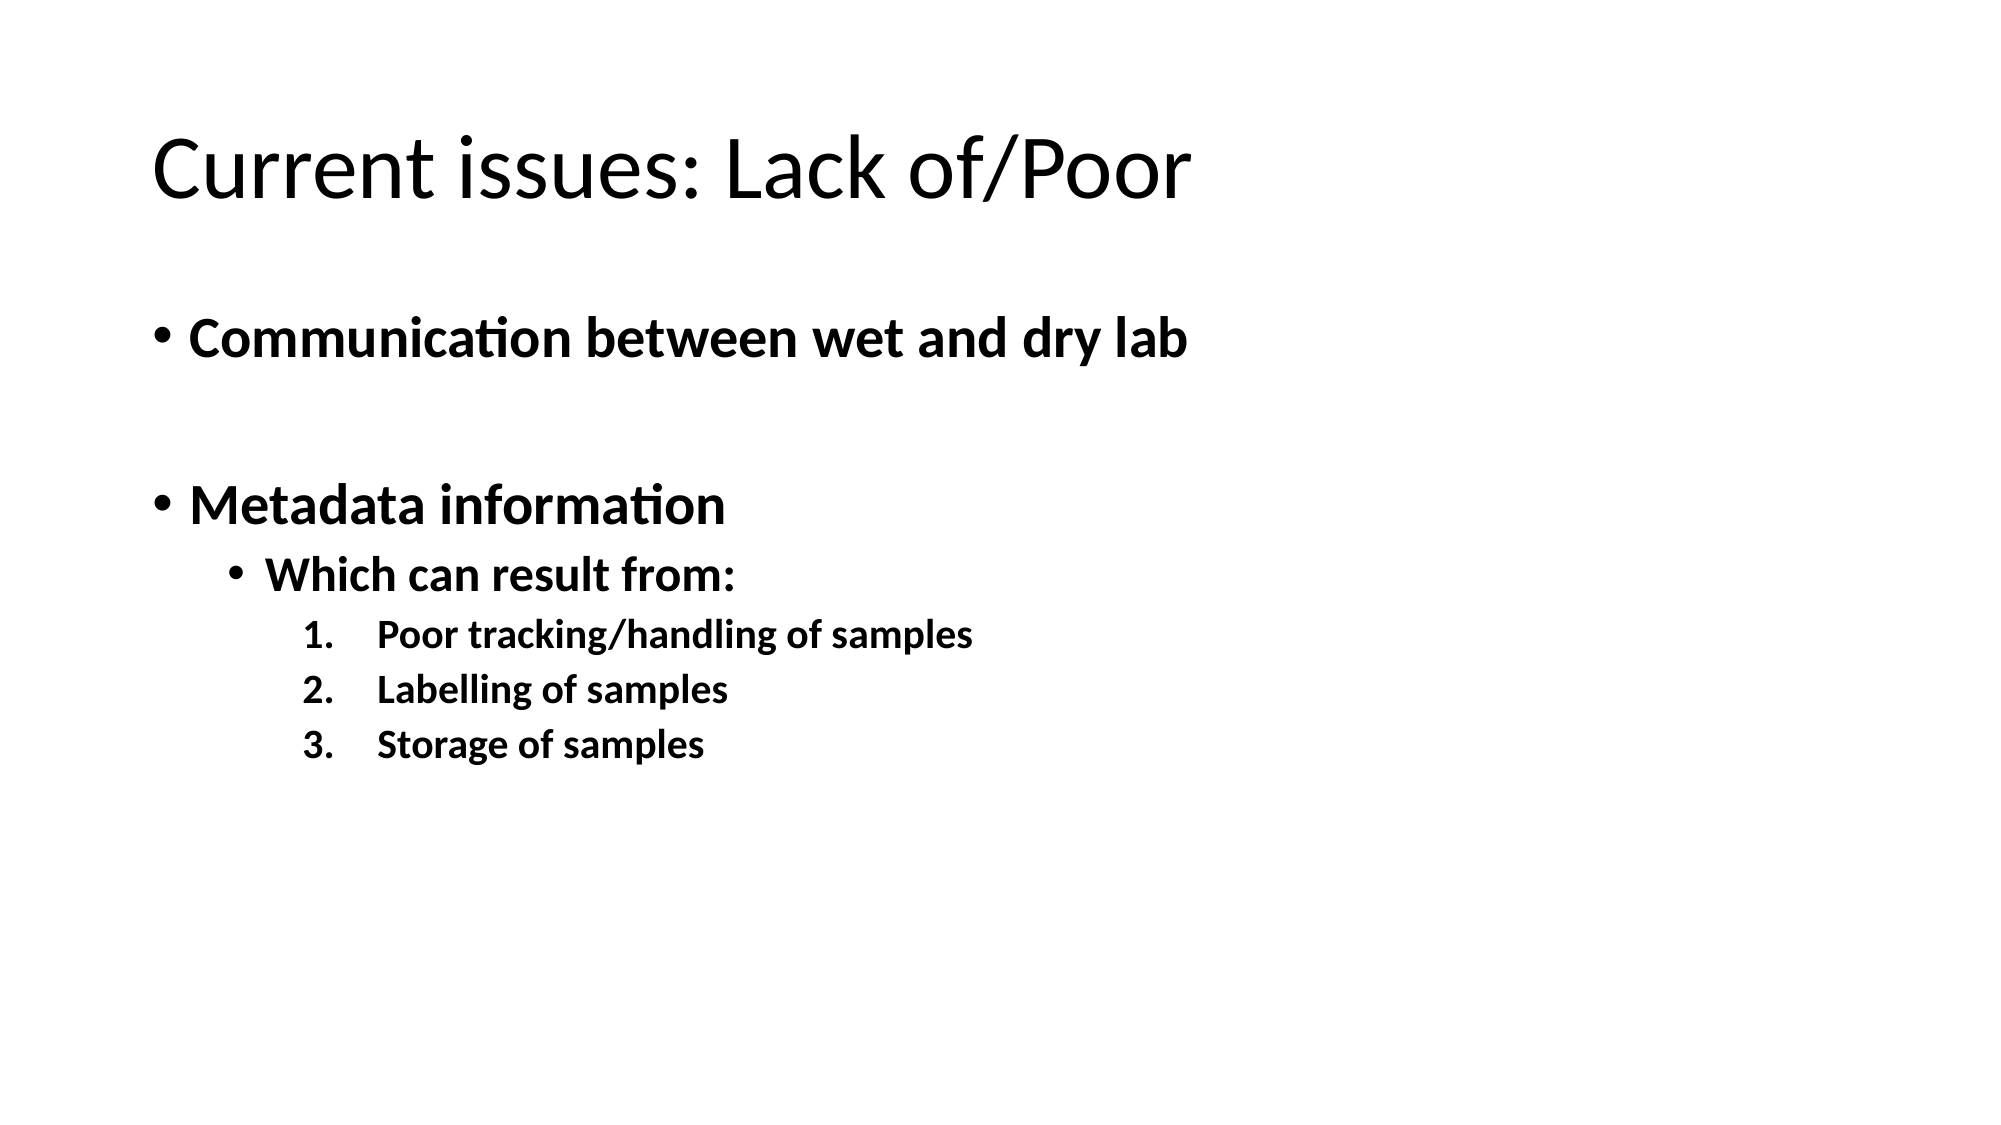

# Current issues: Lack of/Poor
Communication between wet and dry lab

Metadata information
Which can result from:
Poor tracking/handling of samples
Labelling of samples
Storage of samples